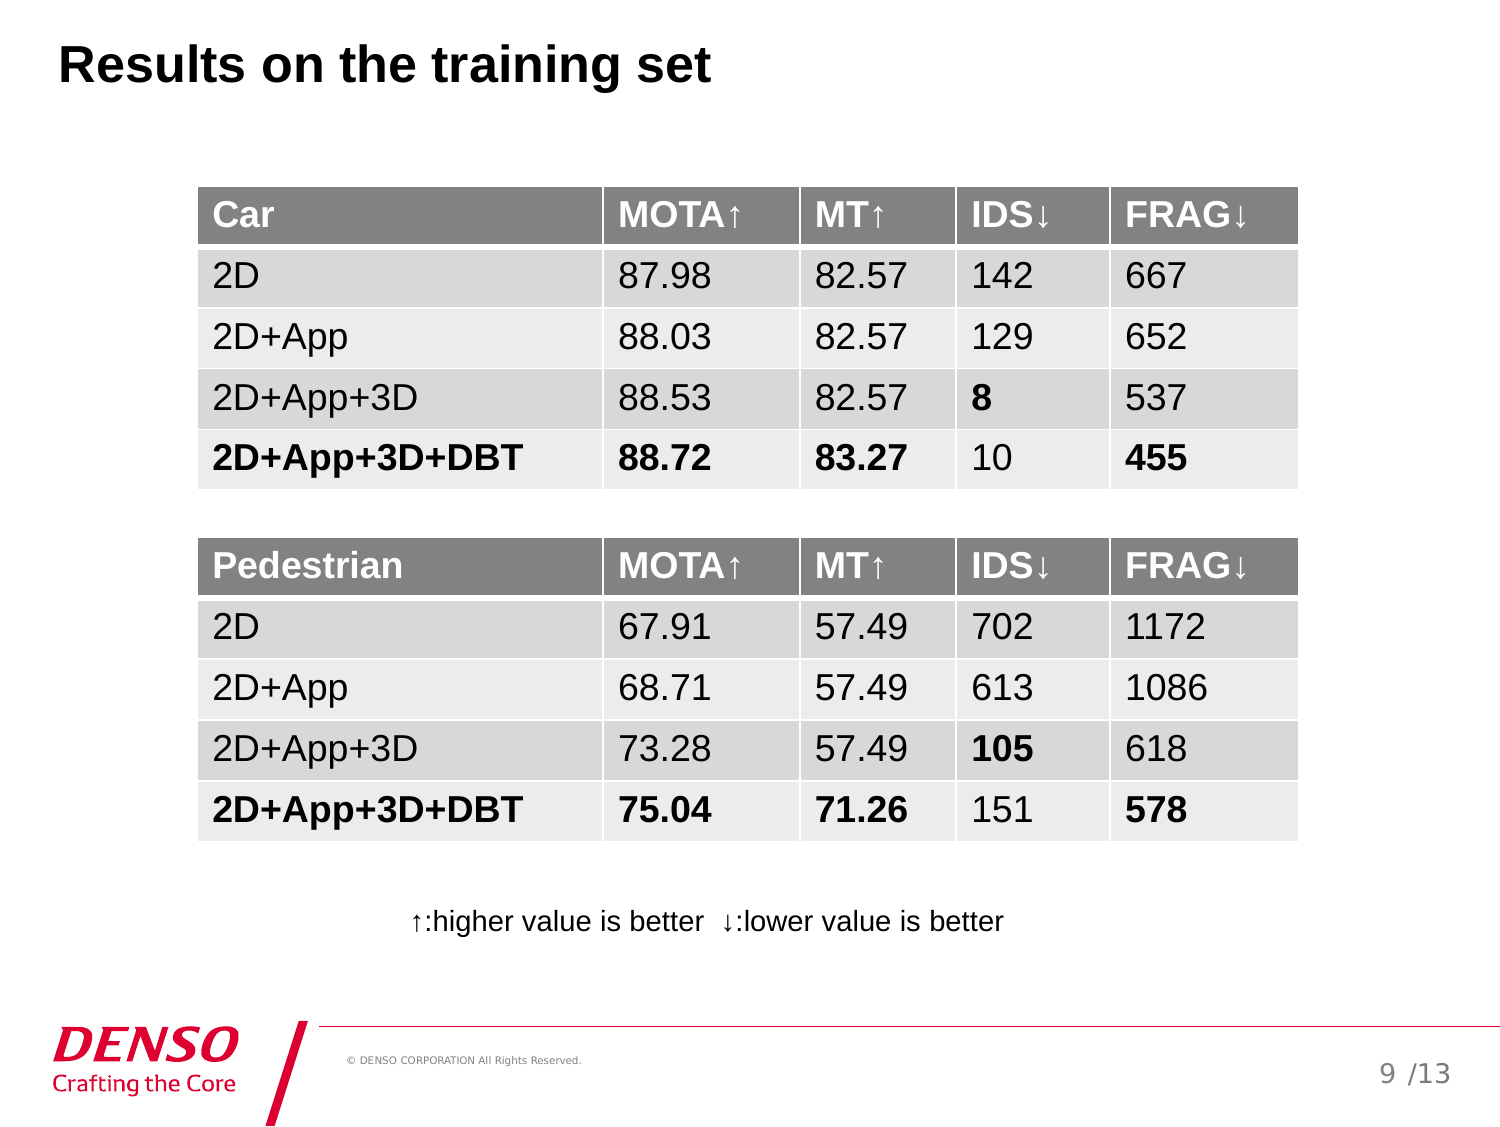

# Results on the training set

| Car | MOTA↑ | MT↑ | IDS↓ | FRAG↓ |
| --- | --- | --- | --- | --- |
| 2D | 87.98 | 82.57 | 142 | 667 |
| 2D+App | 88.03 | 82.57 | 129 | 652 |
| 2D+App+3D | 88.53 | 82.57 | 8 | 537 |
| 2D+App+3D+DBT | 88.72 | 83.27 | 10 | 455 |
| Pedestrian | MOTA↑ | MT↑ | IDS↓ | FRAG↓ |
| --- | --- | --- | --- | --- |
| 2D | 67.91 | 57.49 | 702 | 1172 |
| 2D+App | 68.71 | 57.49 | 613 | 1086 |
| 2D+App+3D | 73.28 | 57.49 | 105 | 618 |
| 2D+App+3D+DBT | 75.04 | 71.26 | 151 | 578 |
↑:higher value is better  ↓:lower value is better
9